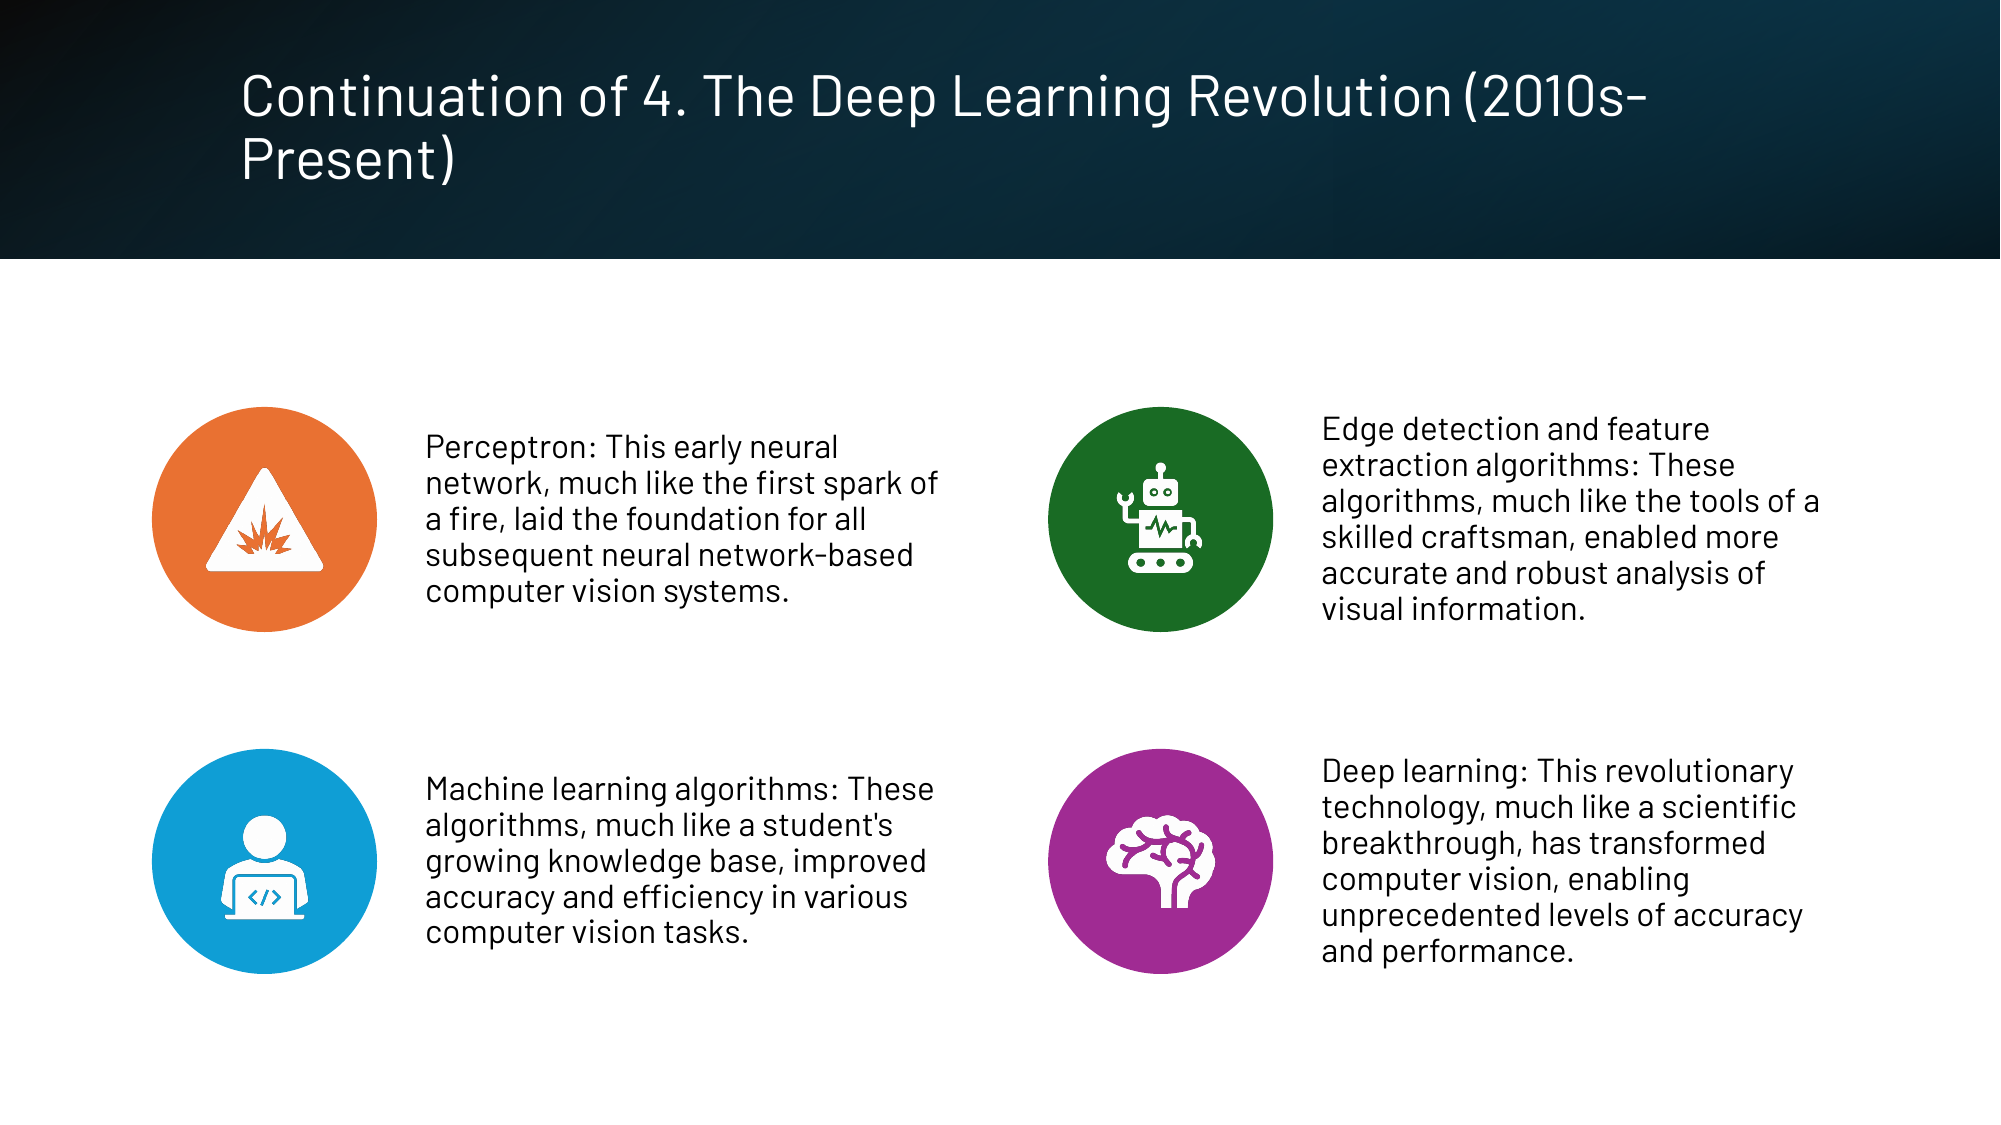

# Continuation of 4. The Deep Learning Revolution (2010s-Present)
Perceptron: This early neural network, much like the first spark of a fire, laid the foundation for all subsequent neural network-based computer vision systems.
Edge detection and feature extraction algorithms: These algorithms, much like the tools of a skilled craftsman, enabled more accurate and robust analysis of visual information.
Machine learning algorithms: These algorithms, much like a student's growing knowledge base, improved accuracy and efficiency in various computer vision tasks.
Deep learning: This revolutionary technology, much like a scientific breakthrough, has transformed computer vision, enabling unprecedented levels of accuracy and performance.